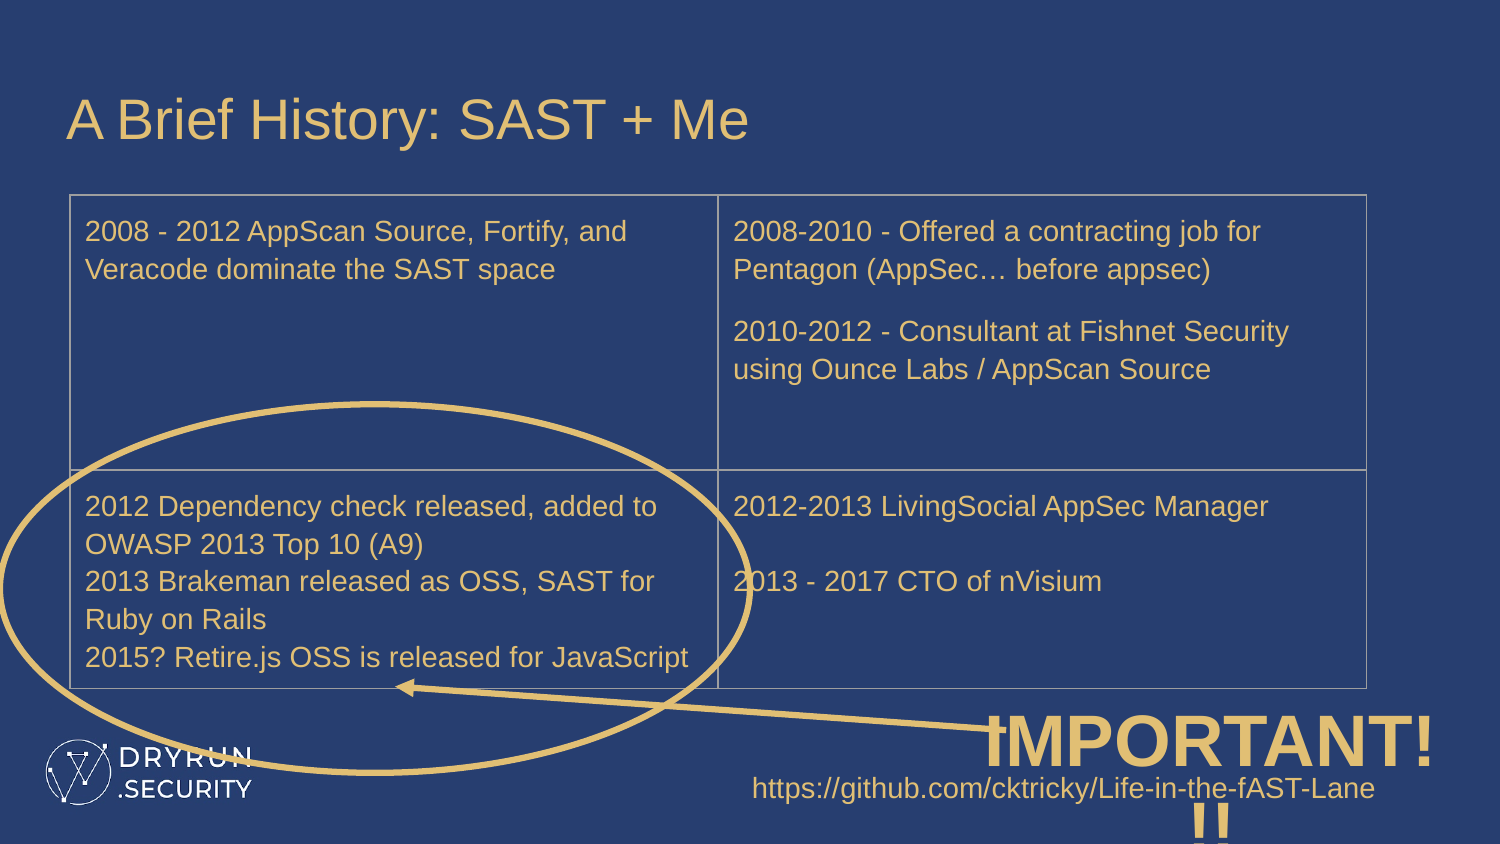

# A Brief History: SAST + Me
| 2008 - 2012 AppScan Source, Fortify, and Veracode dominate the SAST space | 2008-2010 - Offered a contracting job for Pentagon (AppSec… before appsec) 2010-2012 - Consultant at Fishnet Security using Ounce Labs / AppScan Source |
| --- | --- |
| 2012 Dependency check released, added to OWASP 2013 Top 10 (A9) 2013 Brakeman released as OSS, SAST for Ruby on Rails 2015? Retire.js OSS is released for JavaScript | 2012-2013 LivingSocial AppSec Manager 2013 - 2017 CTO of nVisium |

IMPORTANT!!!